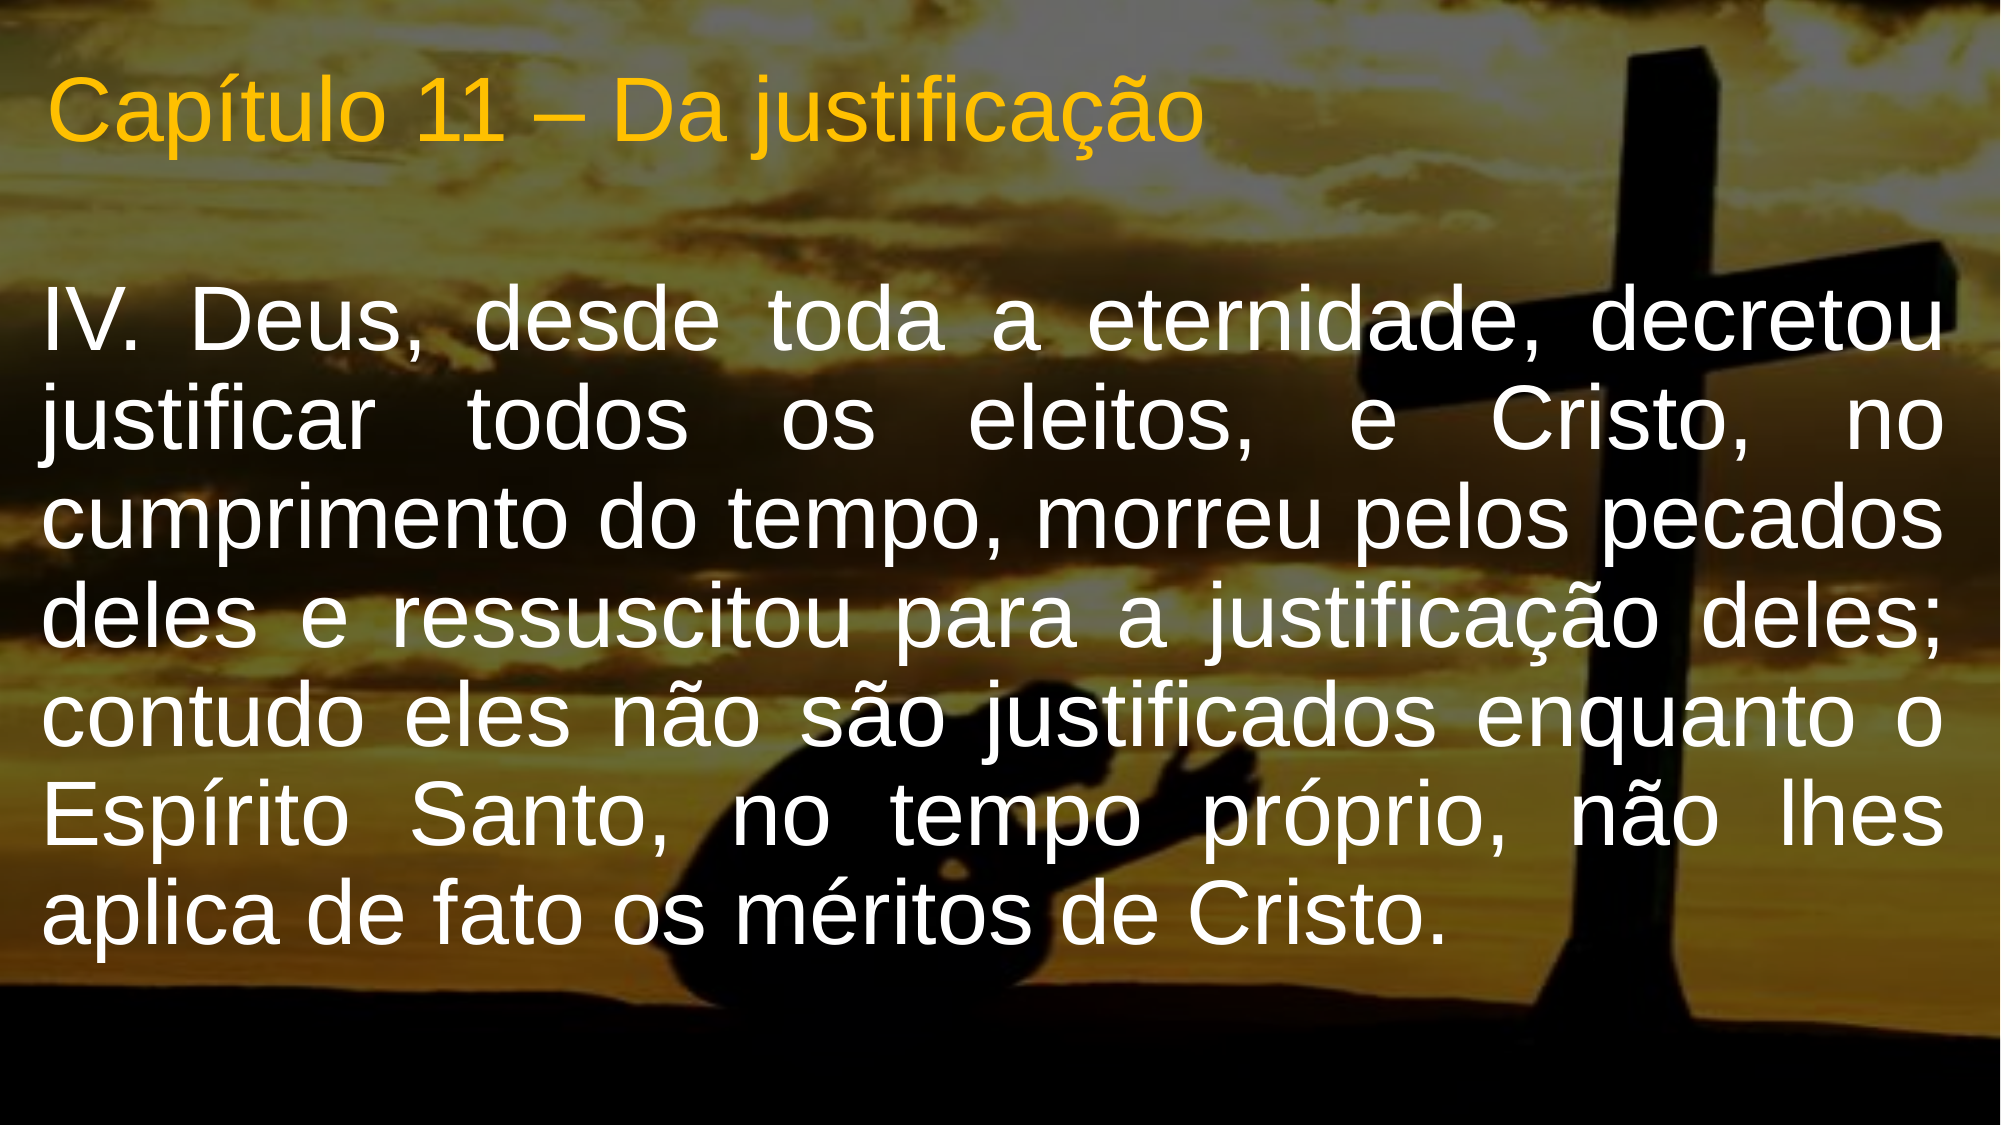

# Capítulo 11 – Da justificação
IV. Deus, desde toda a eternidade, decretou justificar todos os eleitos, e Cristo, no cumprimento do tempo, morreu pelos pecados deles e ressuscitou para a justificação deles; contudo eles não são justificados enquanto o Espírito Santo, no tempo próprio, não lhes aplica de fato os méritos de Cristo.